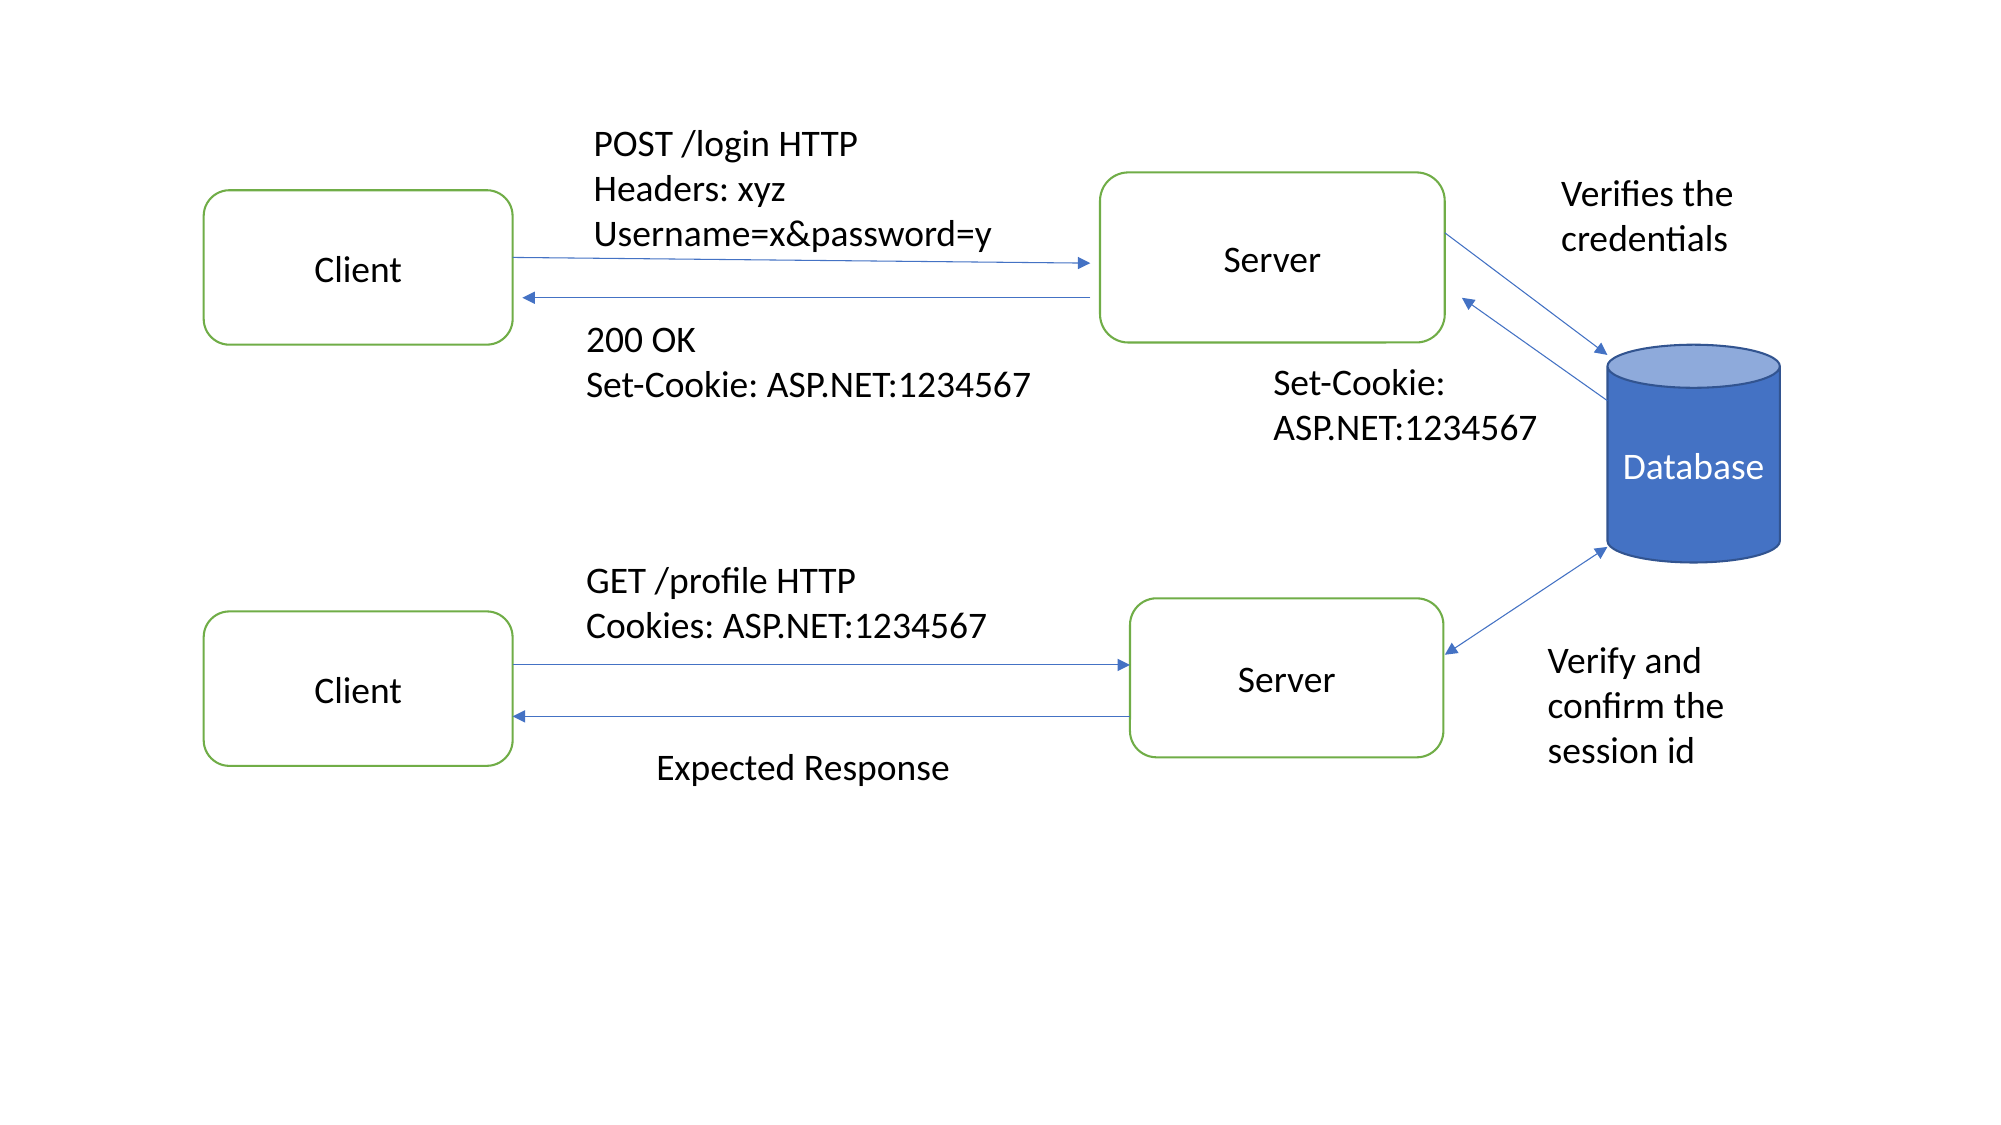

POST /login HTTP
Headers: xyz
Username=x&password=y
Verifies the credentials
Server
Client
200 OK
Set-Cookie: ASP.NET:1234567
Database
Set-Cookie: ASP.NET:1234567

GET /profile HTTP
Cookies: ASP.NET:1234567
Server
Client
Verify and confirm the session id
 Expected Response